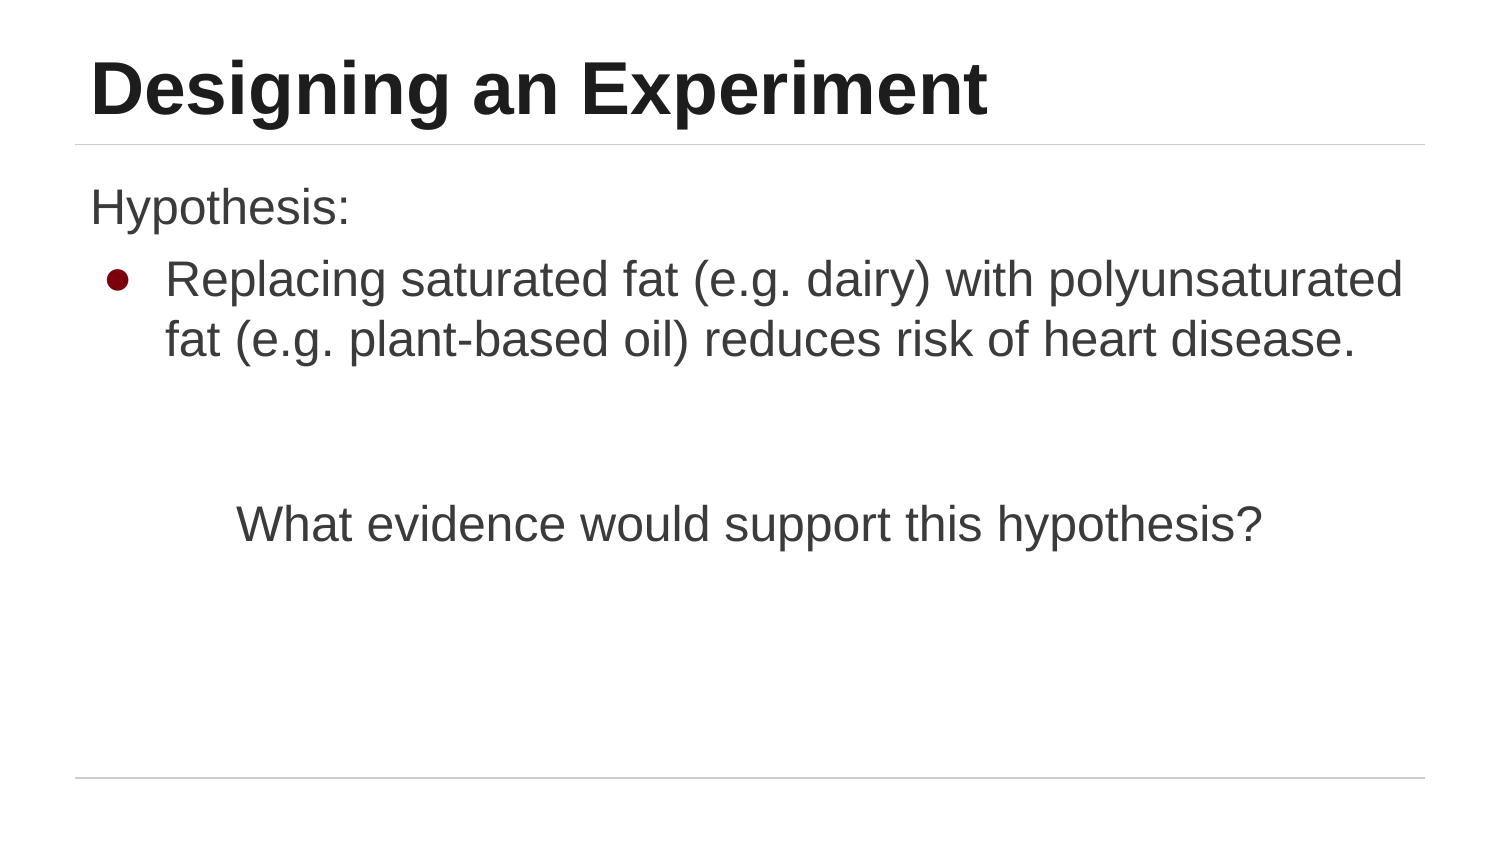

# Designing an Experiment
Hypothesis:
Replacing saturated fat (e.g. dairy) with polyunsaturated fat (e.g. plant-based oil) reduces risk of heart disease.
What evidence would support this hypothesis?